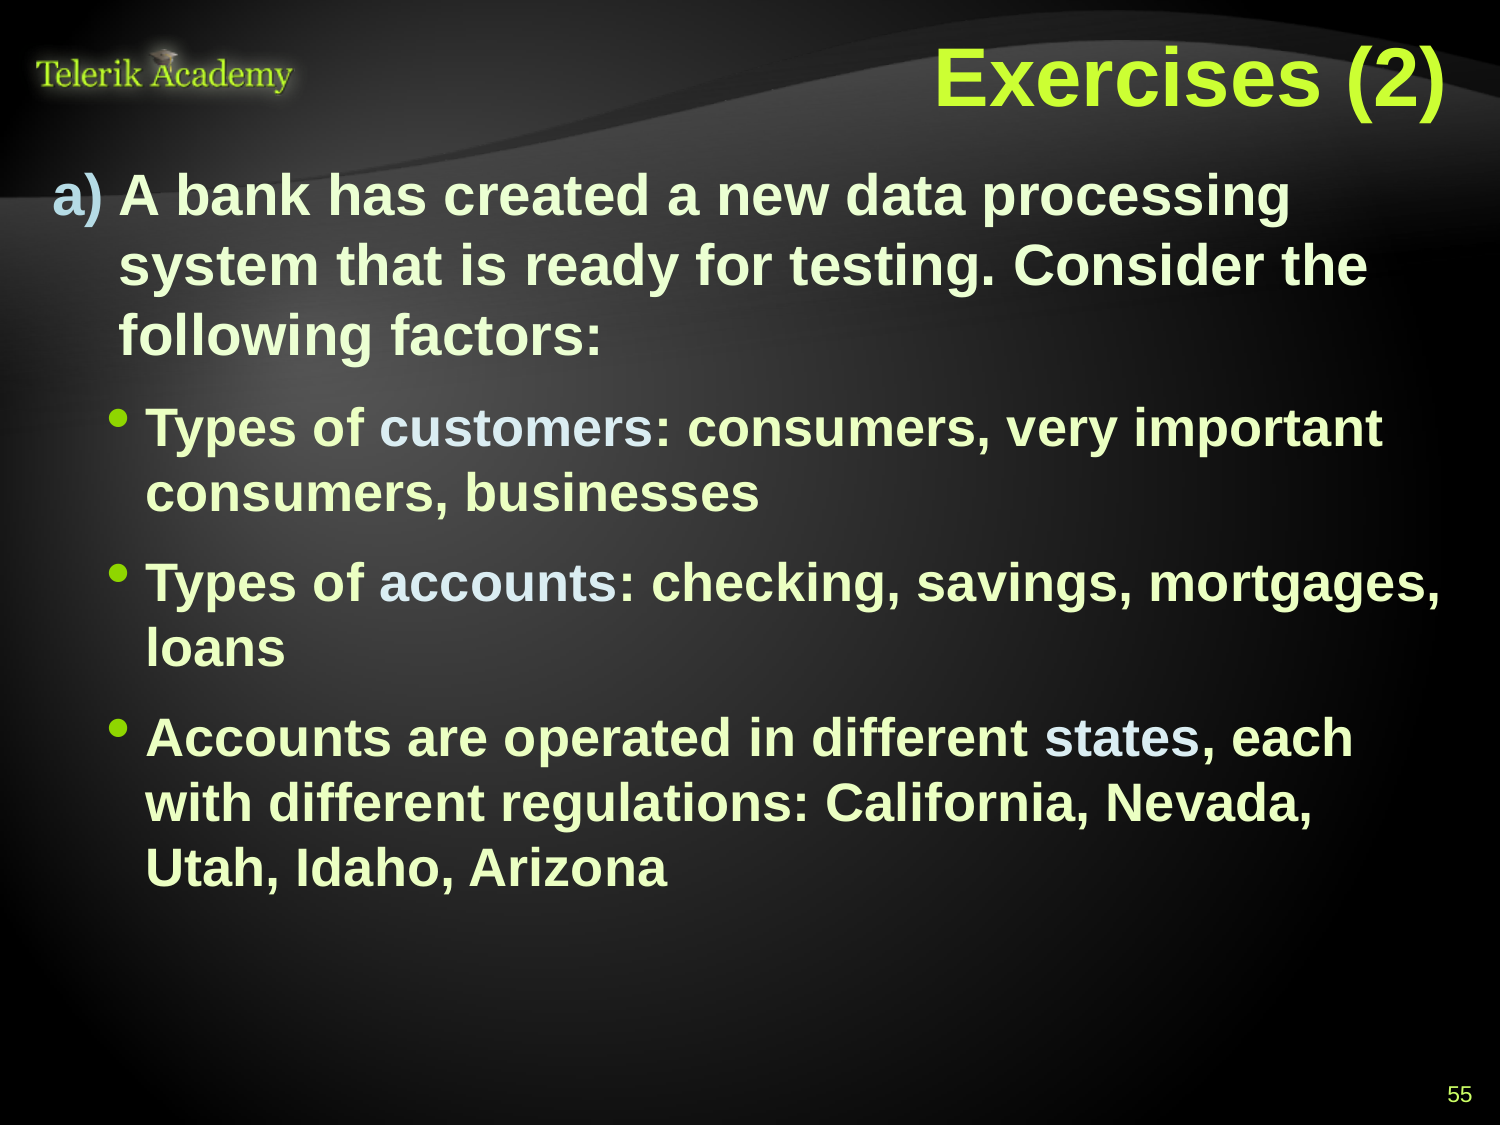

# Exercises (2)
A bank has created a new data processing system that is ready for testing. Consider the following factors:
Types of customers: consumers, very important consumers, businesses
Types of accounts: checking, savings, mortgages, loans
Accounts are operated in different states, each with different regulations: California, Nevada, Utah, Idaho, Arizona
55